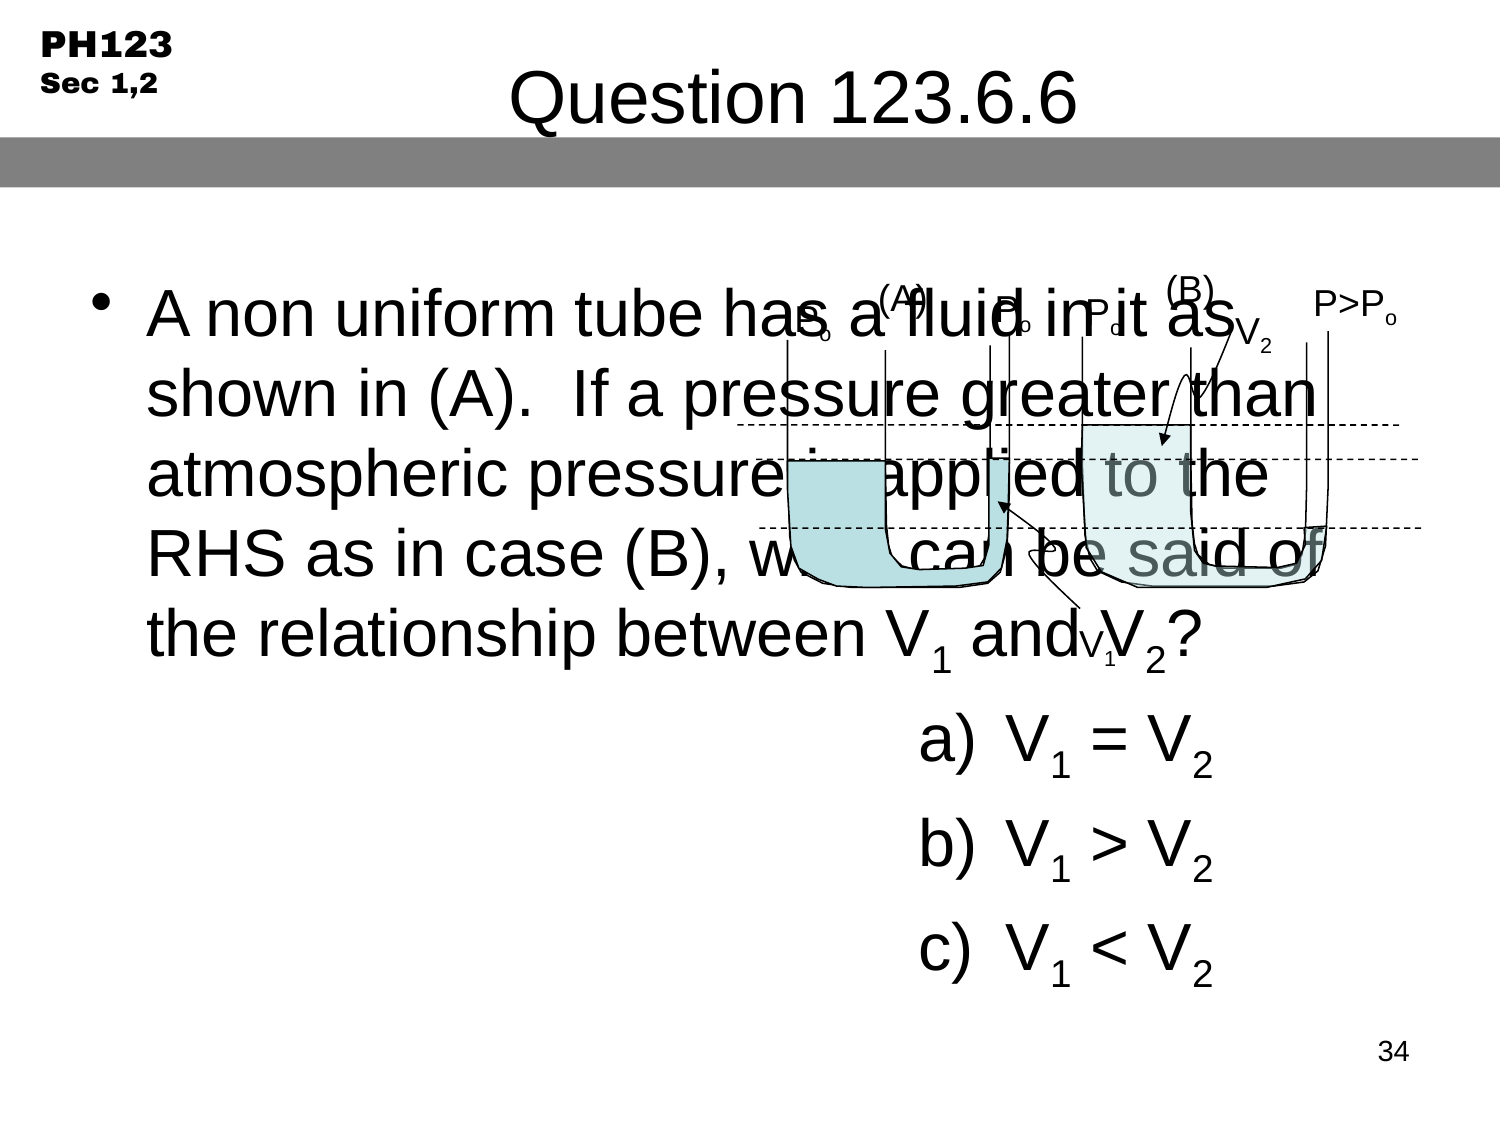

# Question 123.6.6
(B)
A non uniform tube has a fluid in it as shown in (A).  If a pressure greater than atmospheric pressure is applied to the RHS as in case (B), what can be said of the relationship between V1 and V2?
(A)
P>Po
Po
Po
Po
V2

V1
V1 = V2
V1 > V2
V1 < V2
34